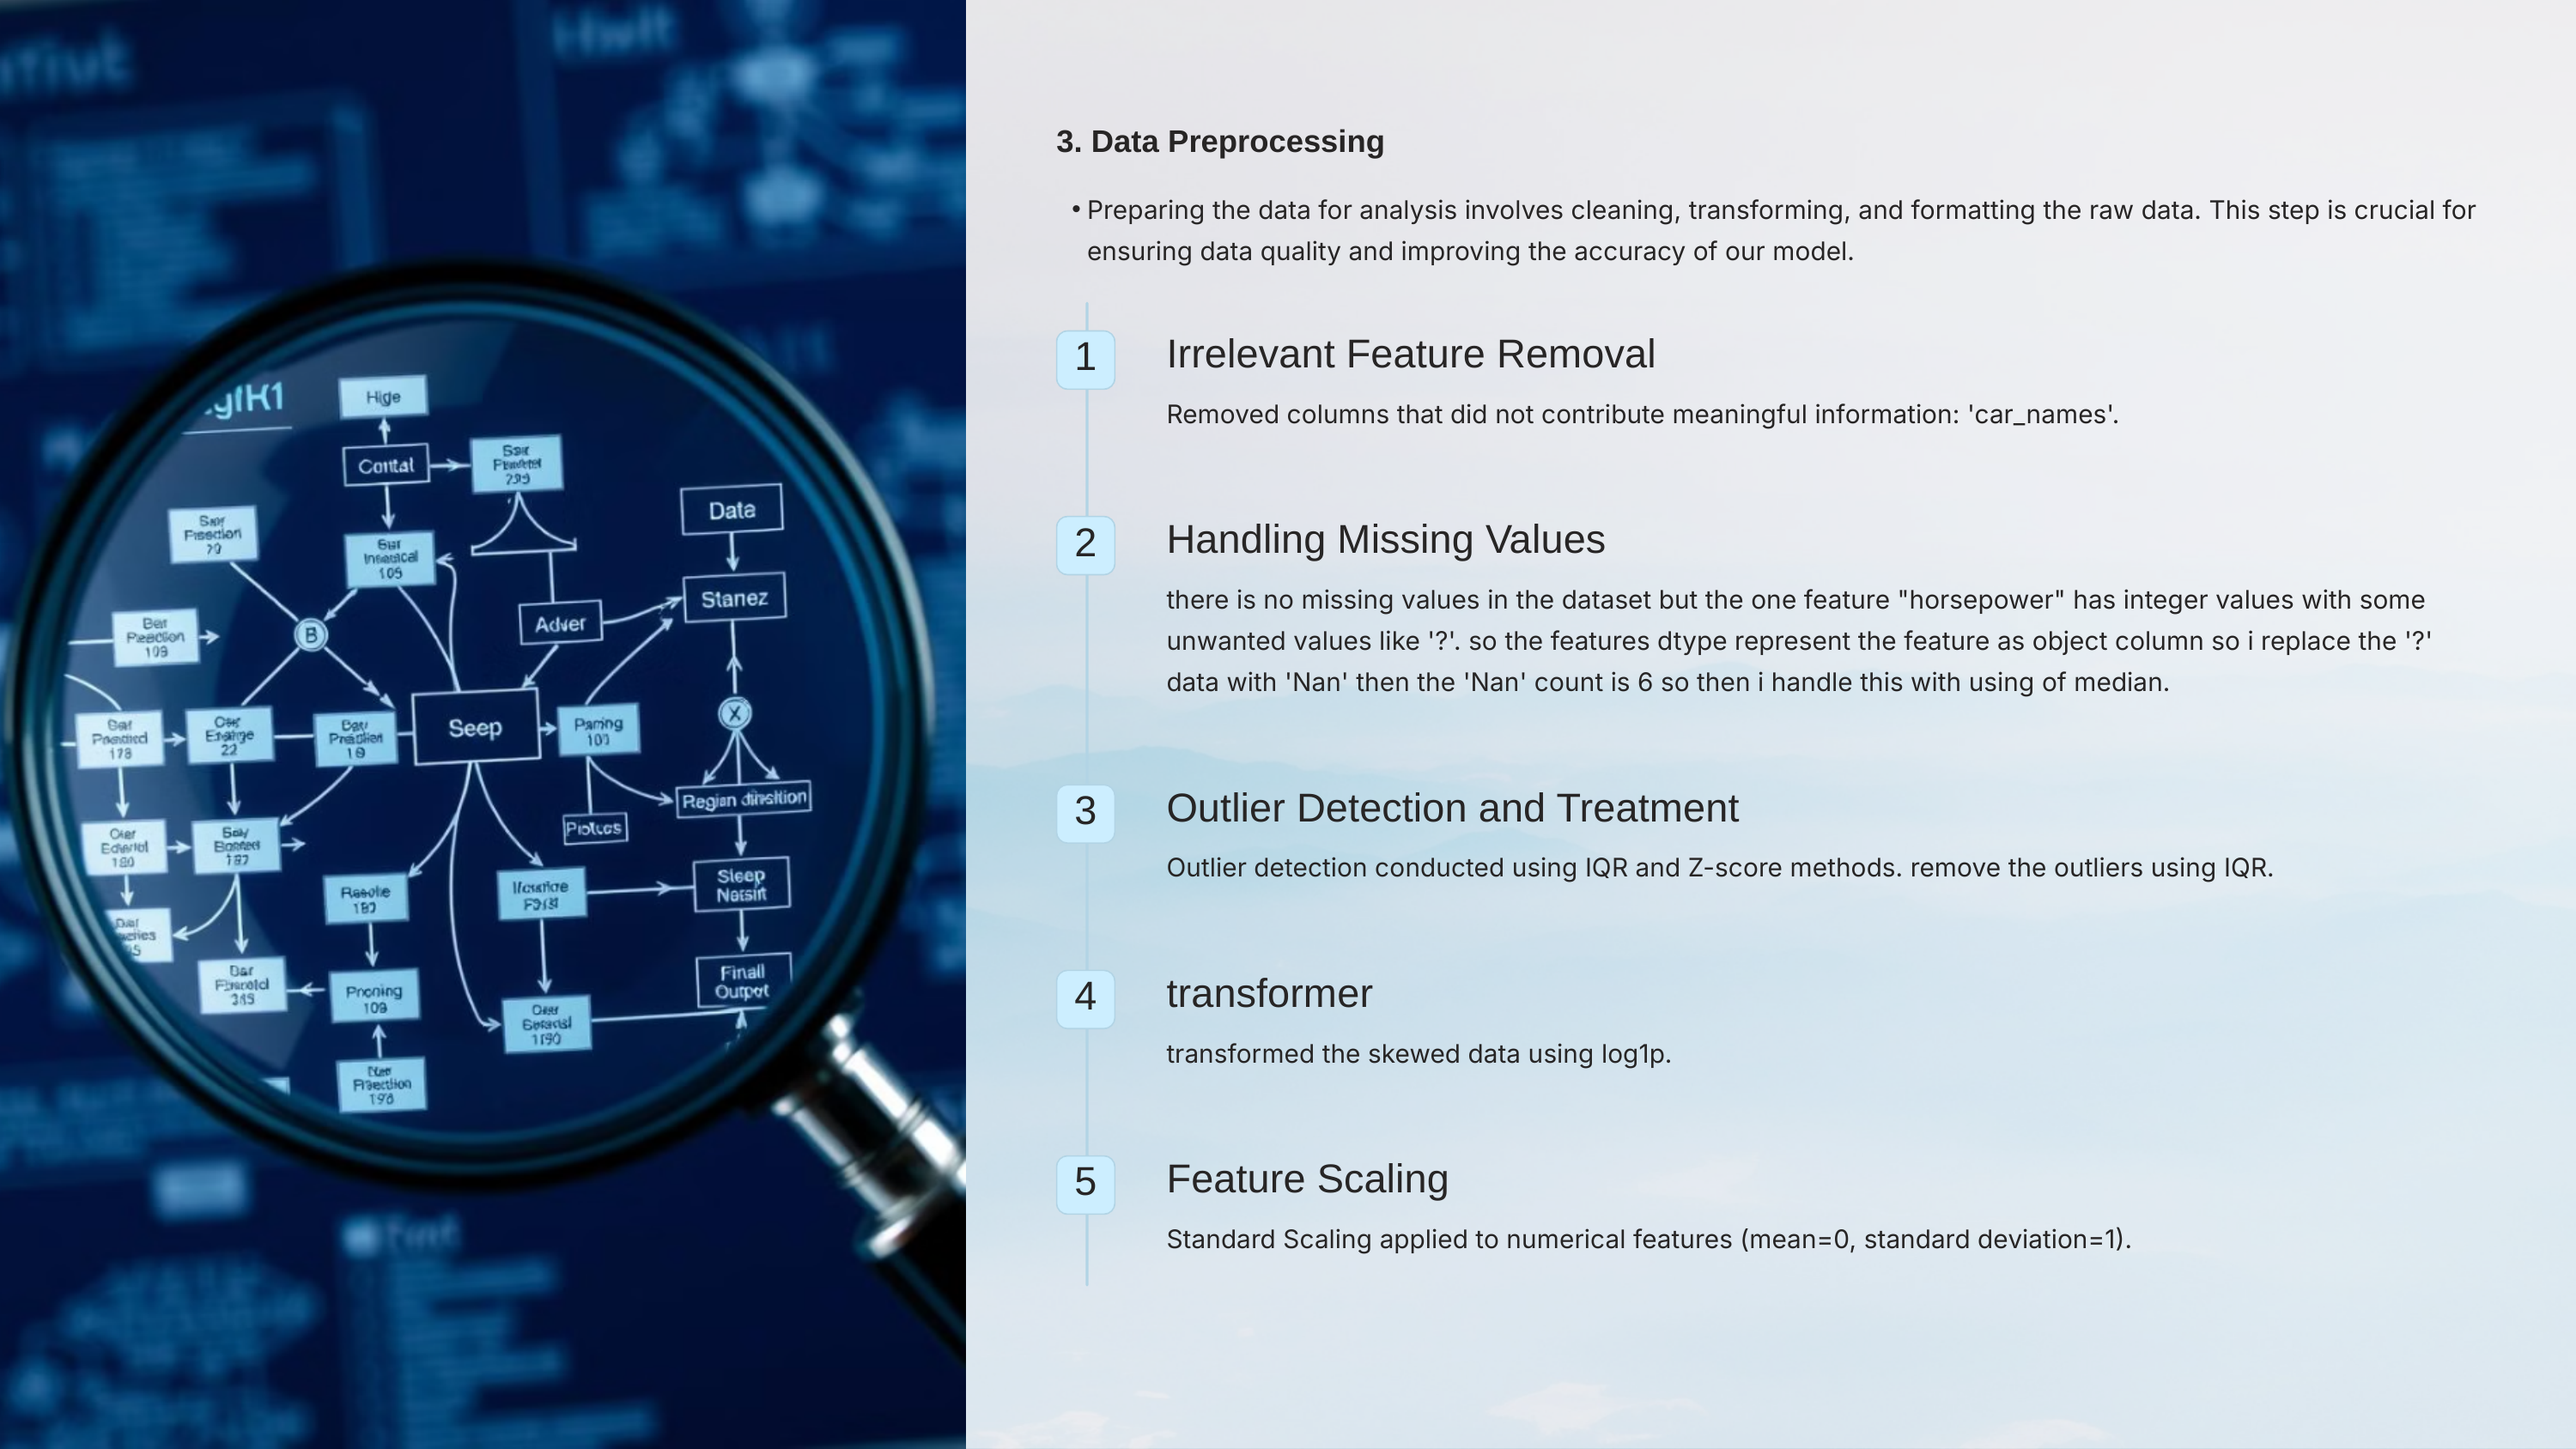

​3. Data​ Preprocessing

Preparing the data for analysis involves cleaning, transforming, and formatting the raw data. This step is crucial for ensuring data quality and improving the accuracy of our model.

Irrelevant Feature Removal

1

Removed columns that did not contribute meaningful information: 'car_names'.

Handling Missing Values

2

there is no missing values in the dataset but the one feature "horsepower" has integer values with some unwanted values like '?'. so the features dtype represent the feature as object column so i replace the '?' data with 'Nan' then the 'Nan' count is 6 so then i handle this with using of median.

Outlier Detection and Treatment

3

Outlier detection conducted using IQR and Z-score methods. remove the outliers using IQR.

transformer

4

transformed the skewed data using log1p.

Feature Scaling

5

Standard Scaling applied to numerical features (mean=0, standard deviation=1).